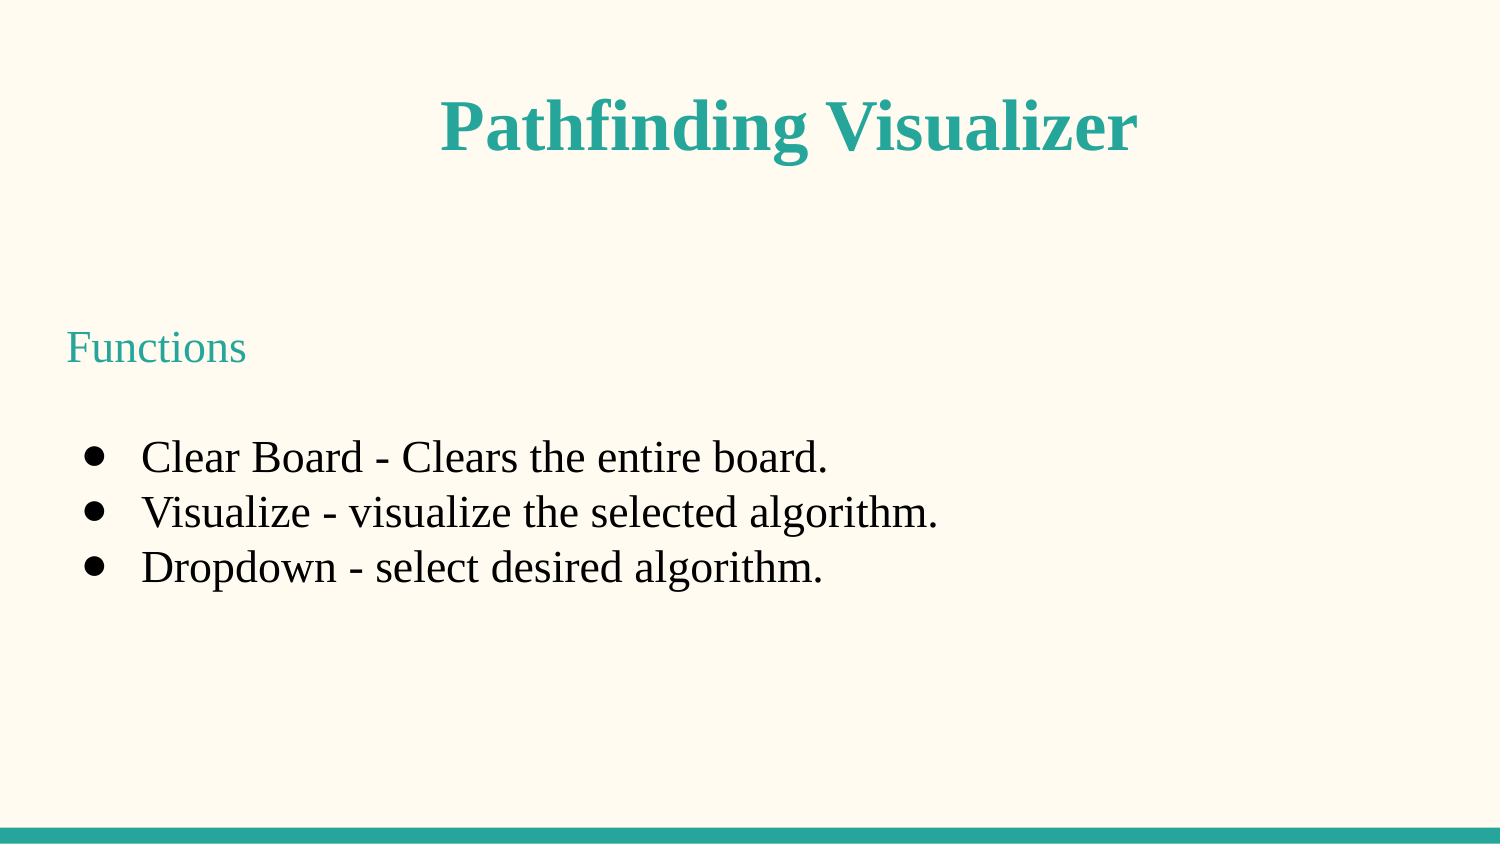

# Pathfinding Visualizer

Functions

Clear Board - Clears the entire board.
Visualize - visualize the selected algorithm.
Dropdown - select desired algorithm.